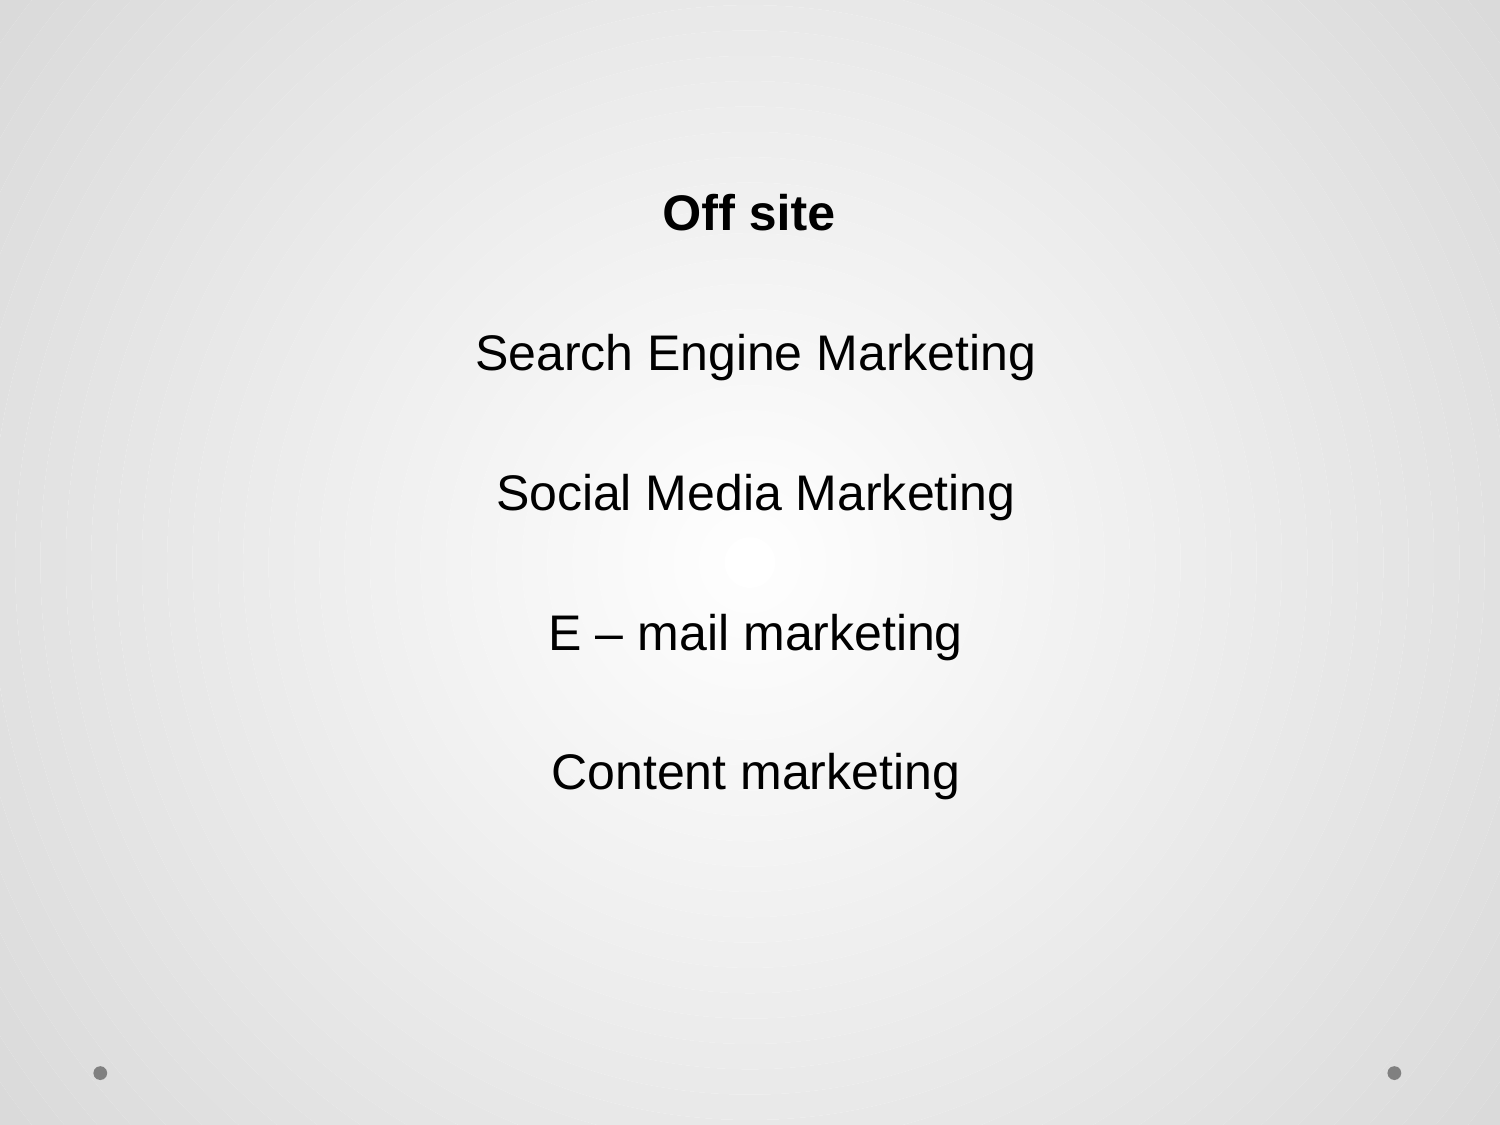

Off site

Search Engine Marketing

Social Media Marketing

E – mail marketing

Content marketing